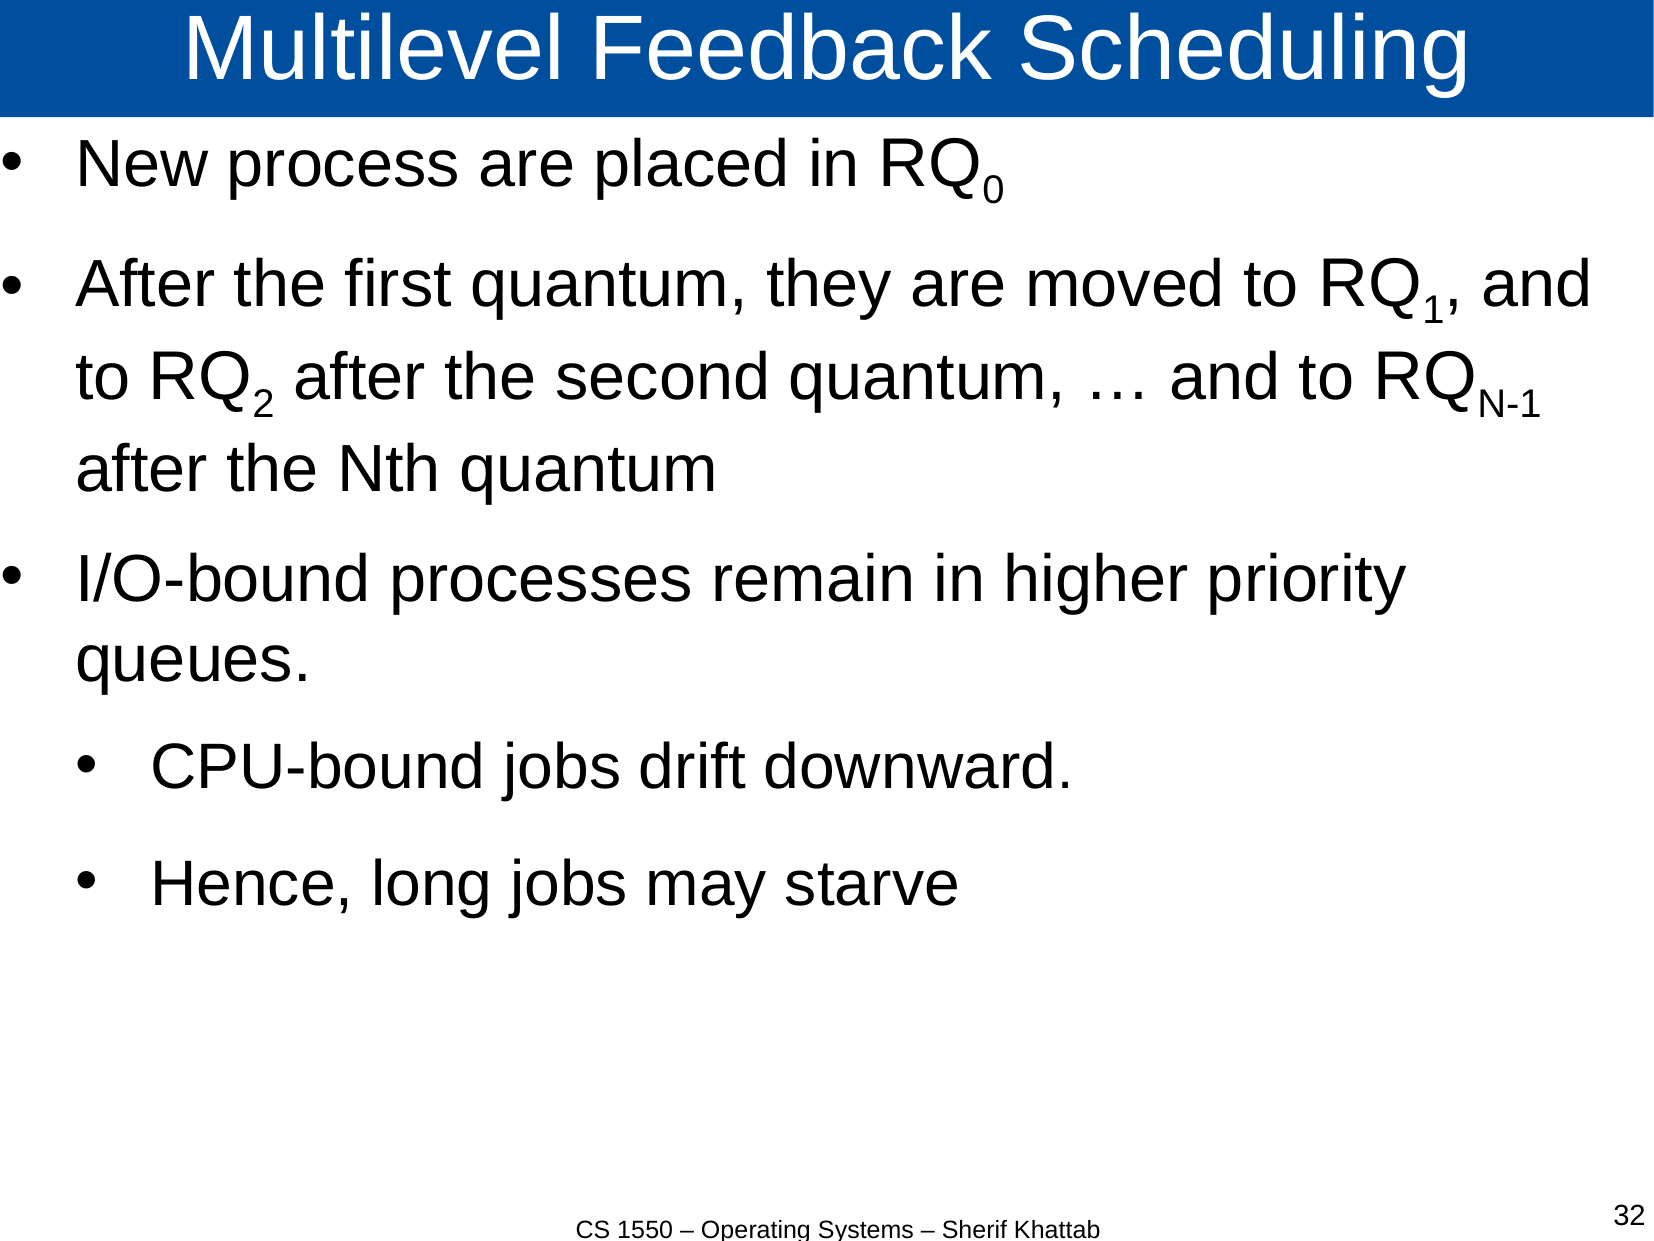

# Multilevel Feedback Scheduling
New process are placed in RQ0
After the first quantum, they are moved to RQ1, and to RQ2 after the second quantum, … and to RQN-1 after the Nth quantum
I/O-bound processes remain in higher priority queues.
CPU-bound jobs drift downward.
Hence, long jobs may starve

CS 1550 – Operating Systems – Sherif Khattab
32